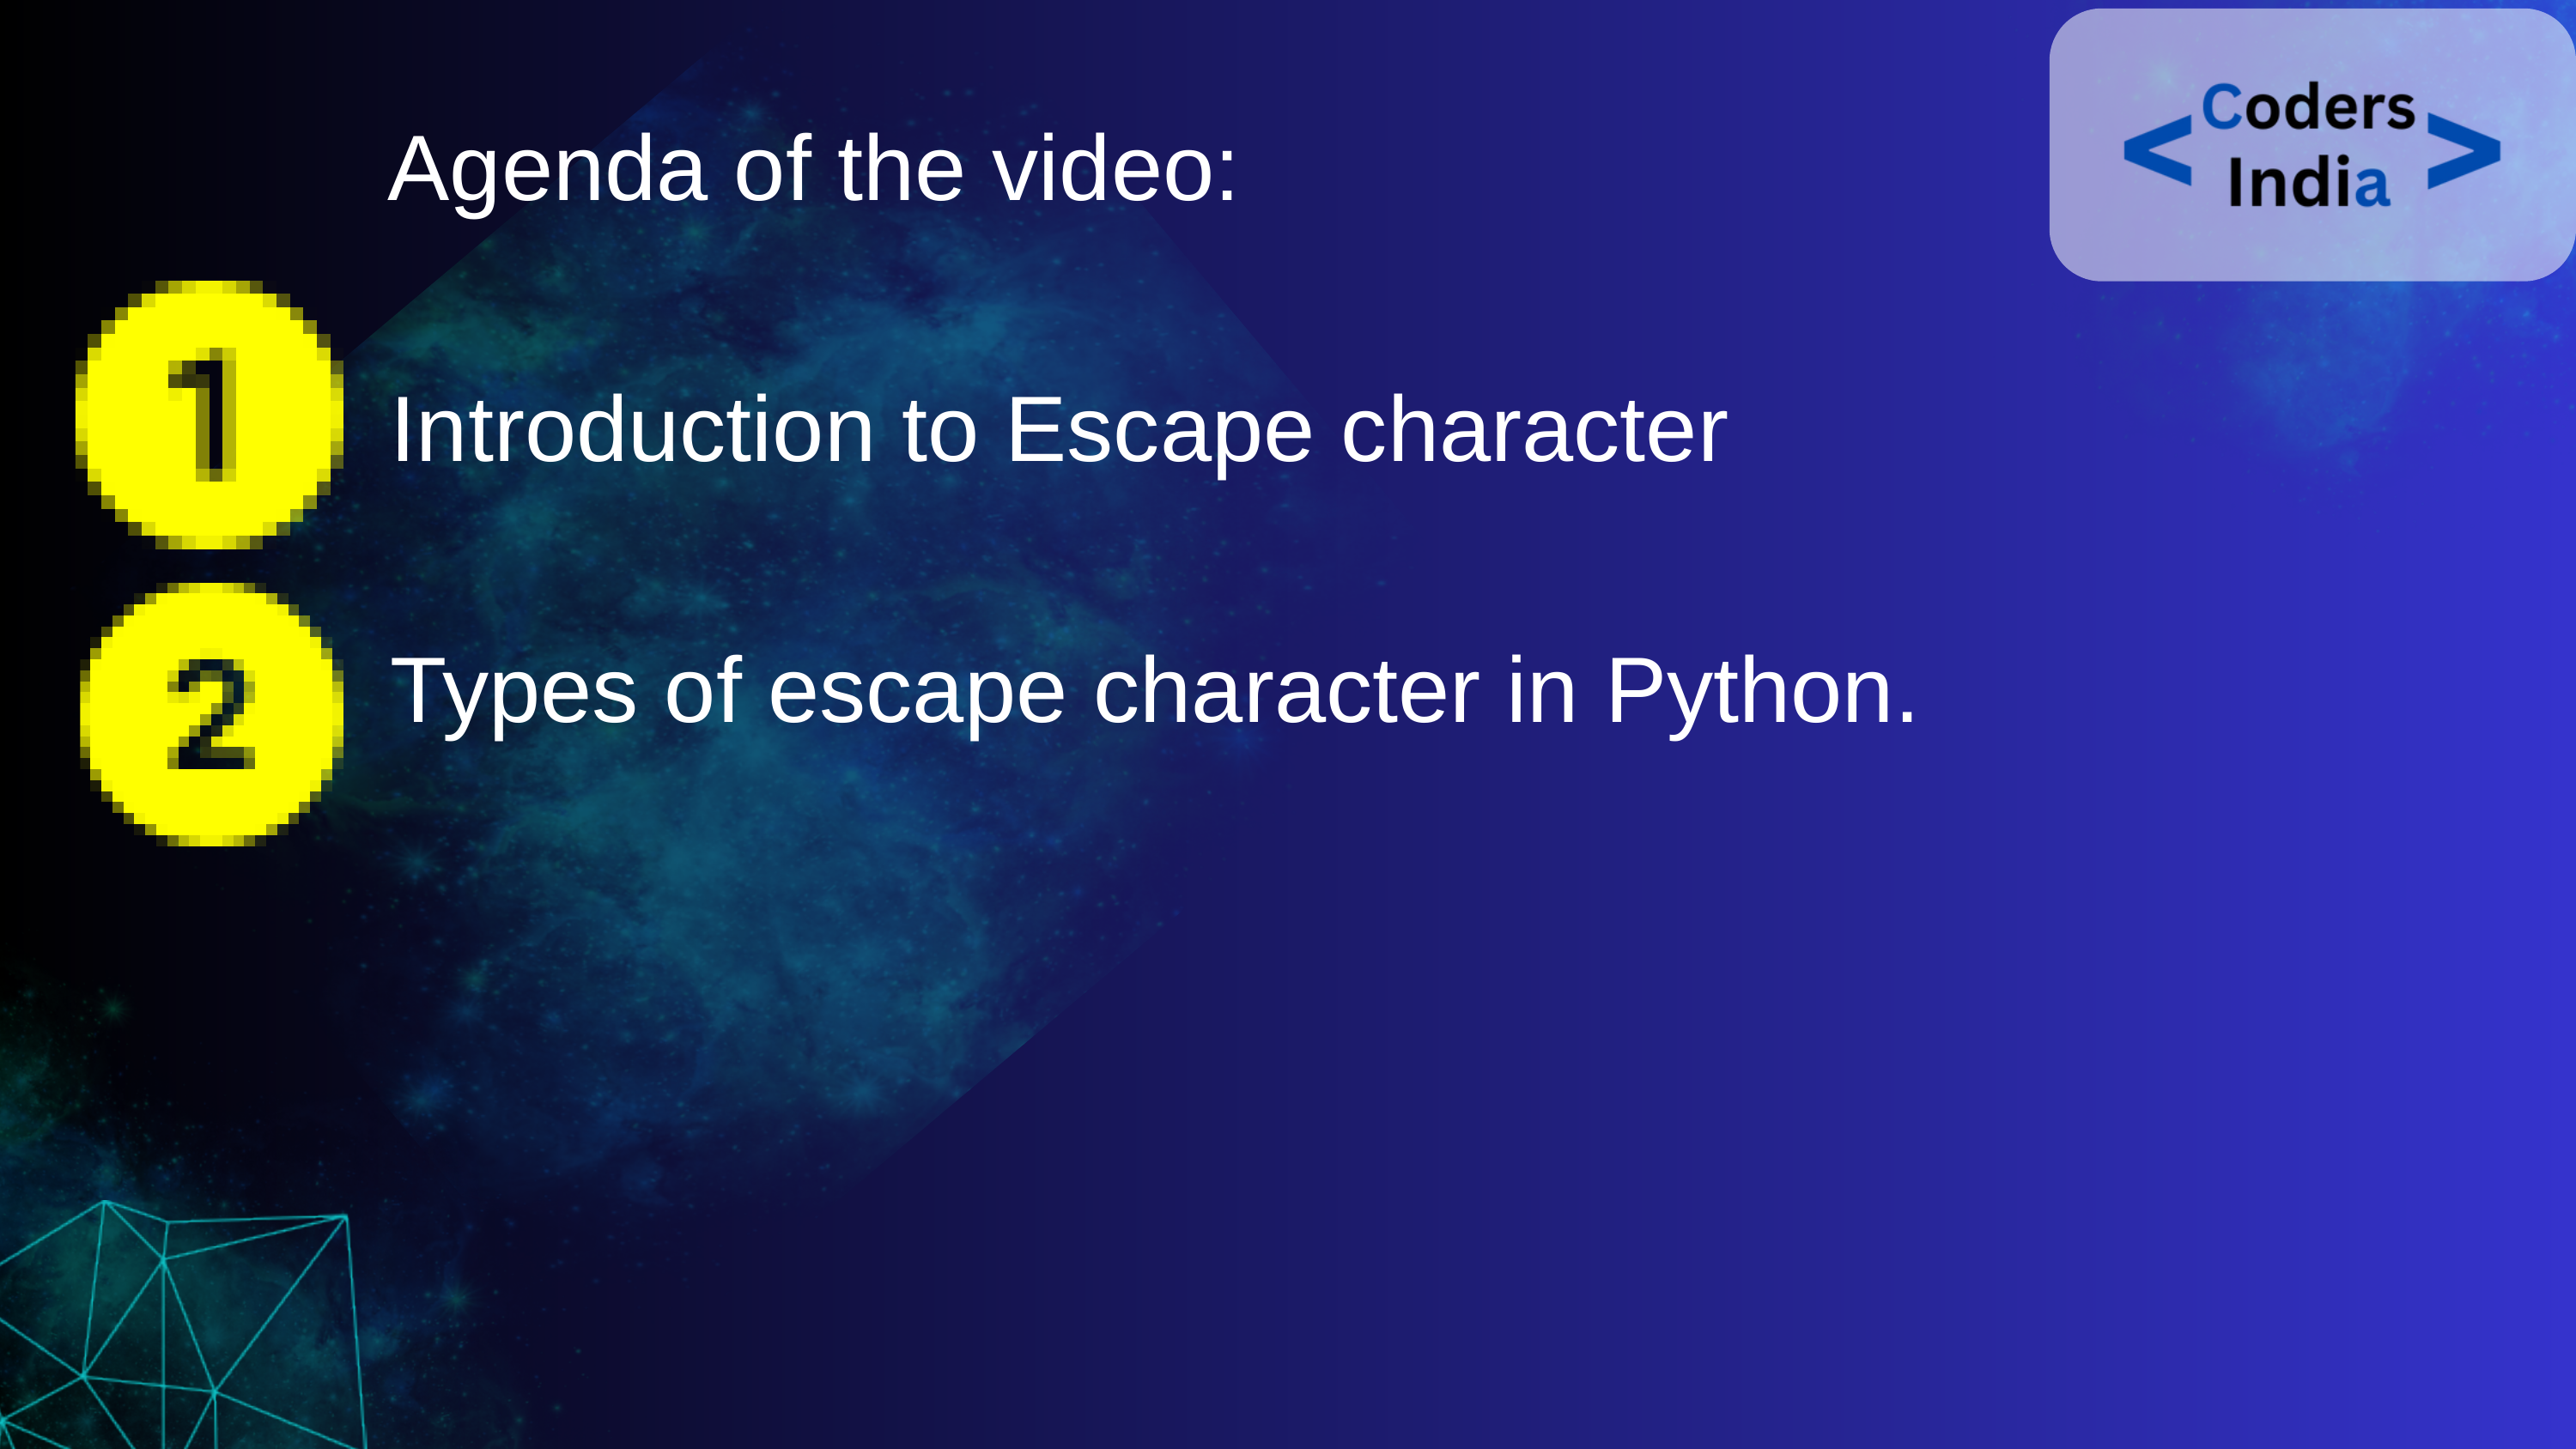

Agenda of the video:

Introduction to Escape character

Types of escape character in Python.